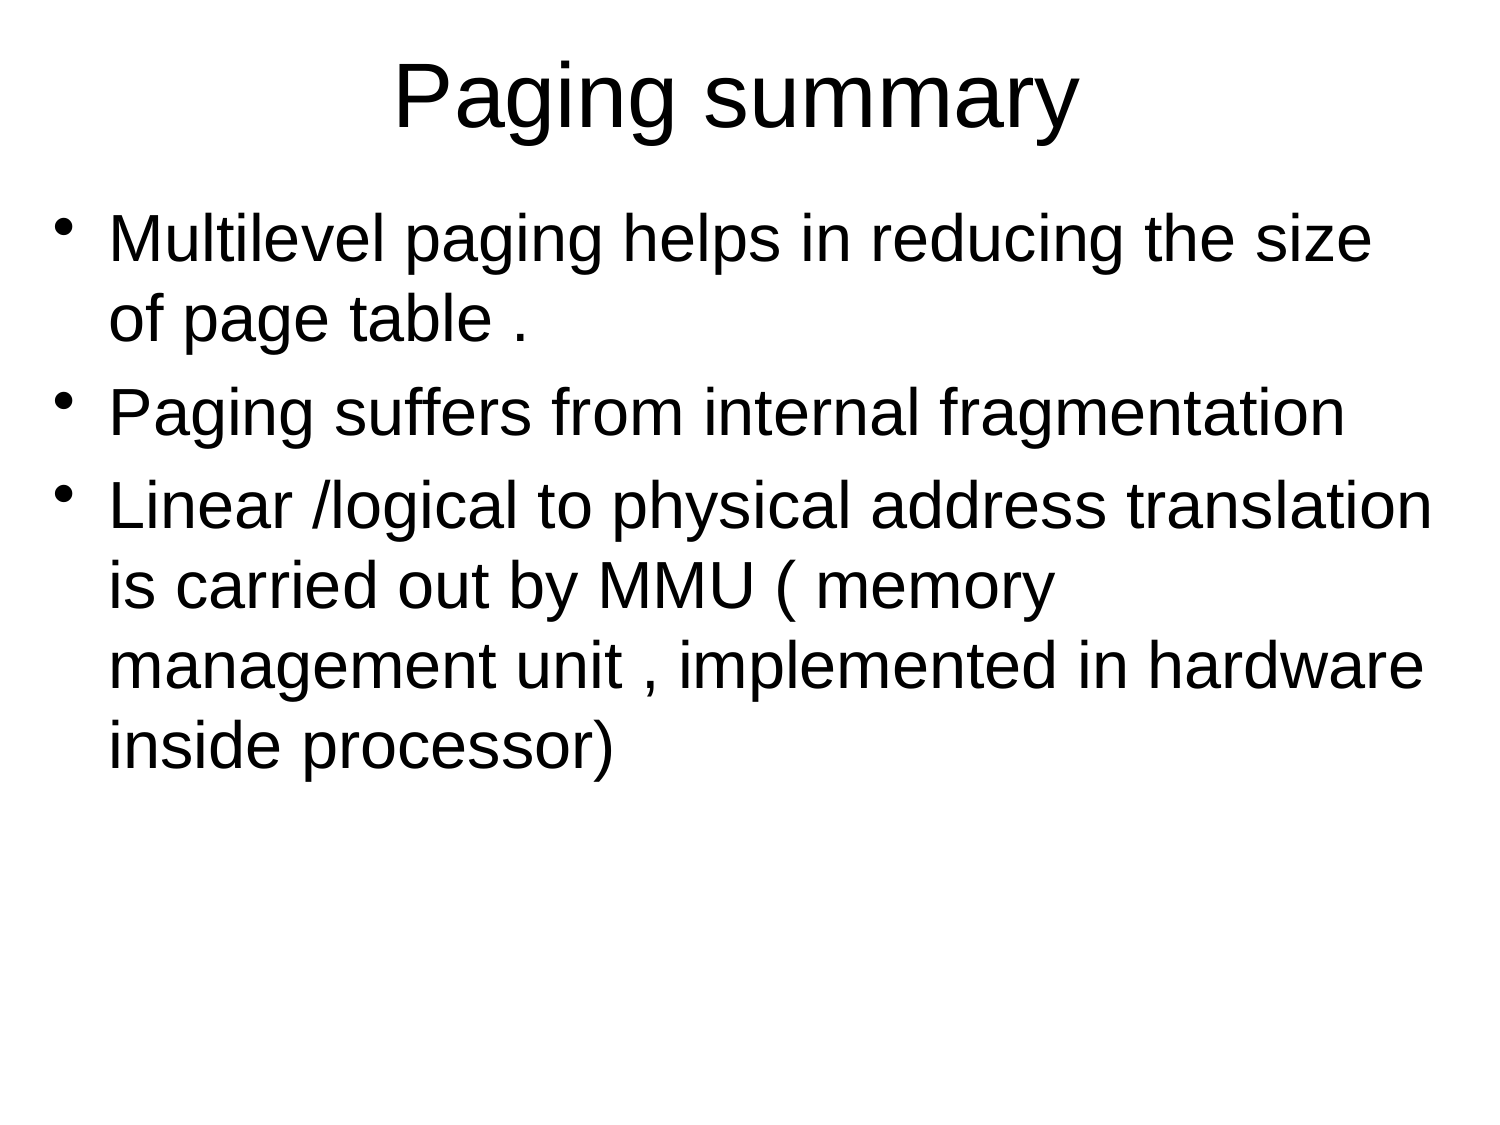

# Paging summary
Multilevel paging helps in reducing the size of page table .
Paging suffers from internal fragmentation
Linear /logical to physical address translation is carried out by MMU ( memory management unit , implemented in hardware inside processor)